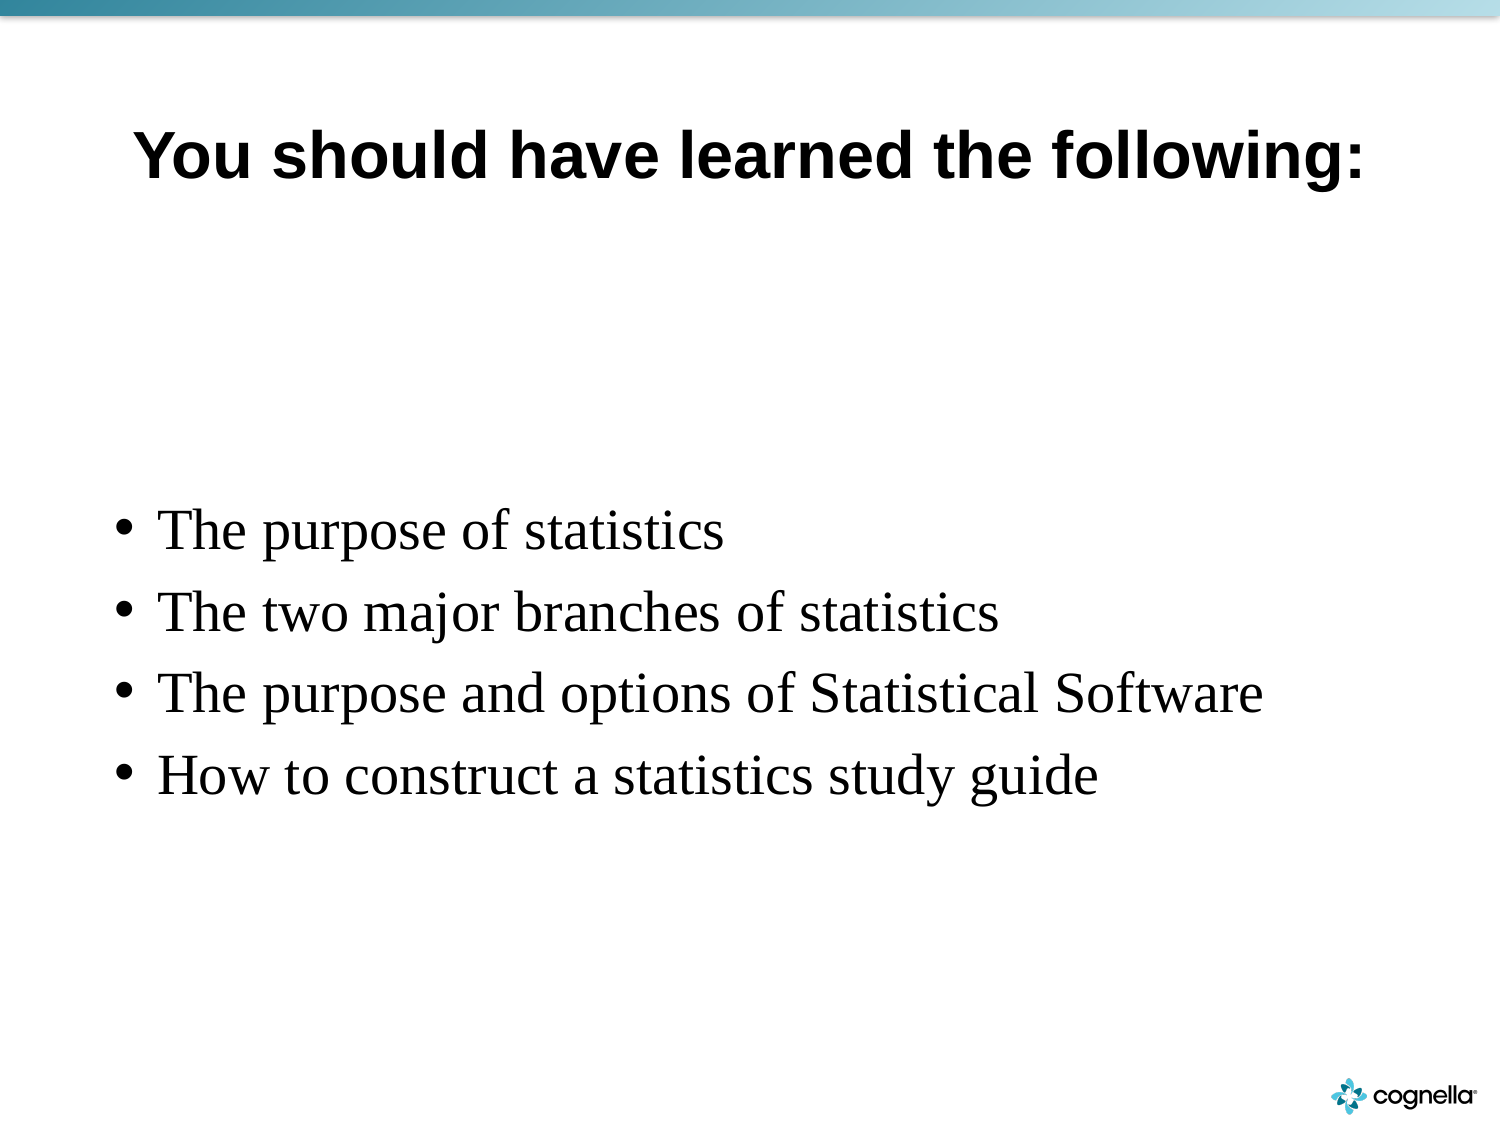

# You should have learned the following:
The purpose of statistics
The two major branches of statistics
The purpose and options of Statistical Software
How to construct a statistics study guide